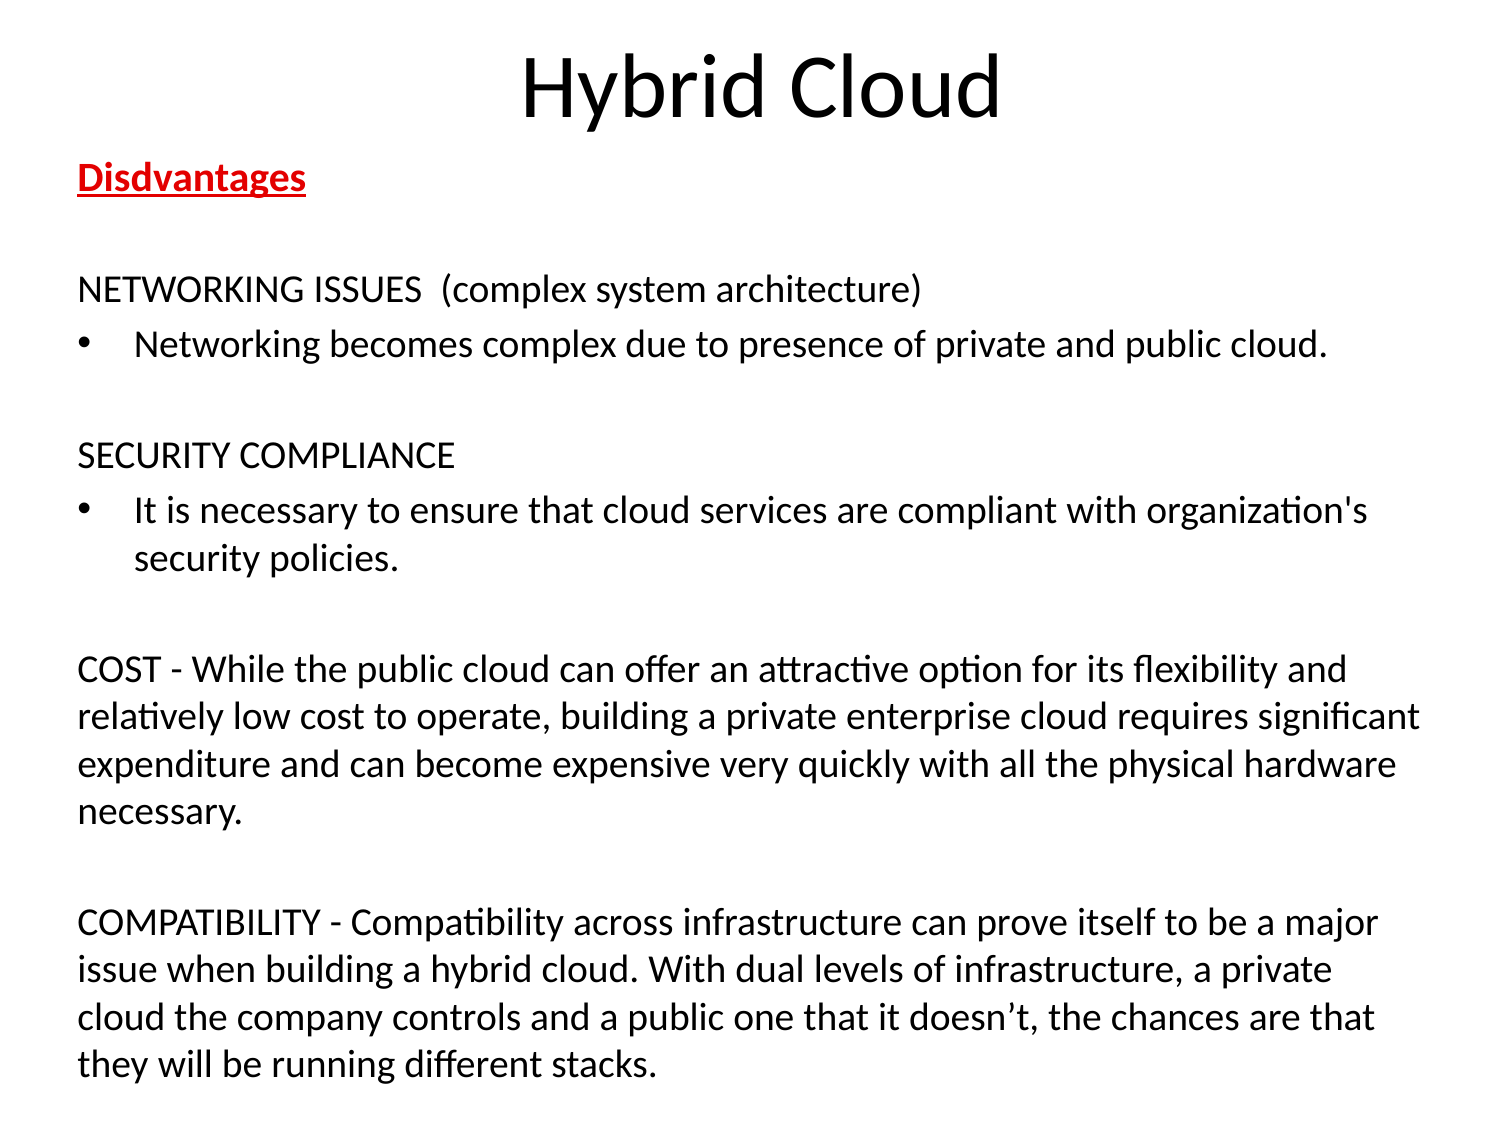

# Hybrid Cloud
Disdvantages

NETWORKING ISSUES  (complex system architecture)
Networking becomes complex due to presence of private and public cloud.

SECURITY COMPLIANCE
It is necessary to ensure that cloud services are compliant with organization's security policies.

COST - While the public cloud can offer an attractive option for its flexibility and relatively low cost to operate, building a private enterprise cloud requires significant expenditure and can become expensive very quickly with all the physical hardware necessary.

COMPATIBILITY - Compatibility across infrastructure can prove itself to be a major issue when building a hybrid cloud. With dual levels of infrastructure, a private cloud the company controls and a public one that it doesn’t, the chances are that they will be running different stacks.